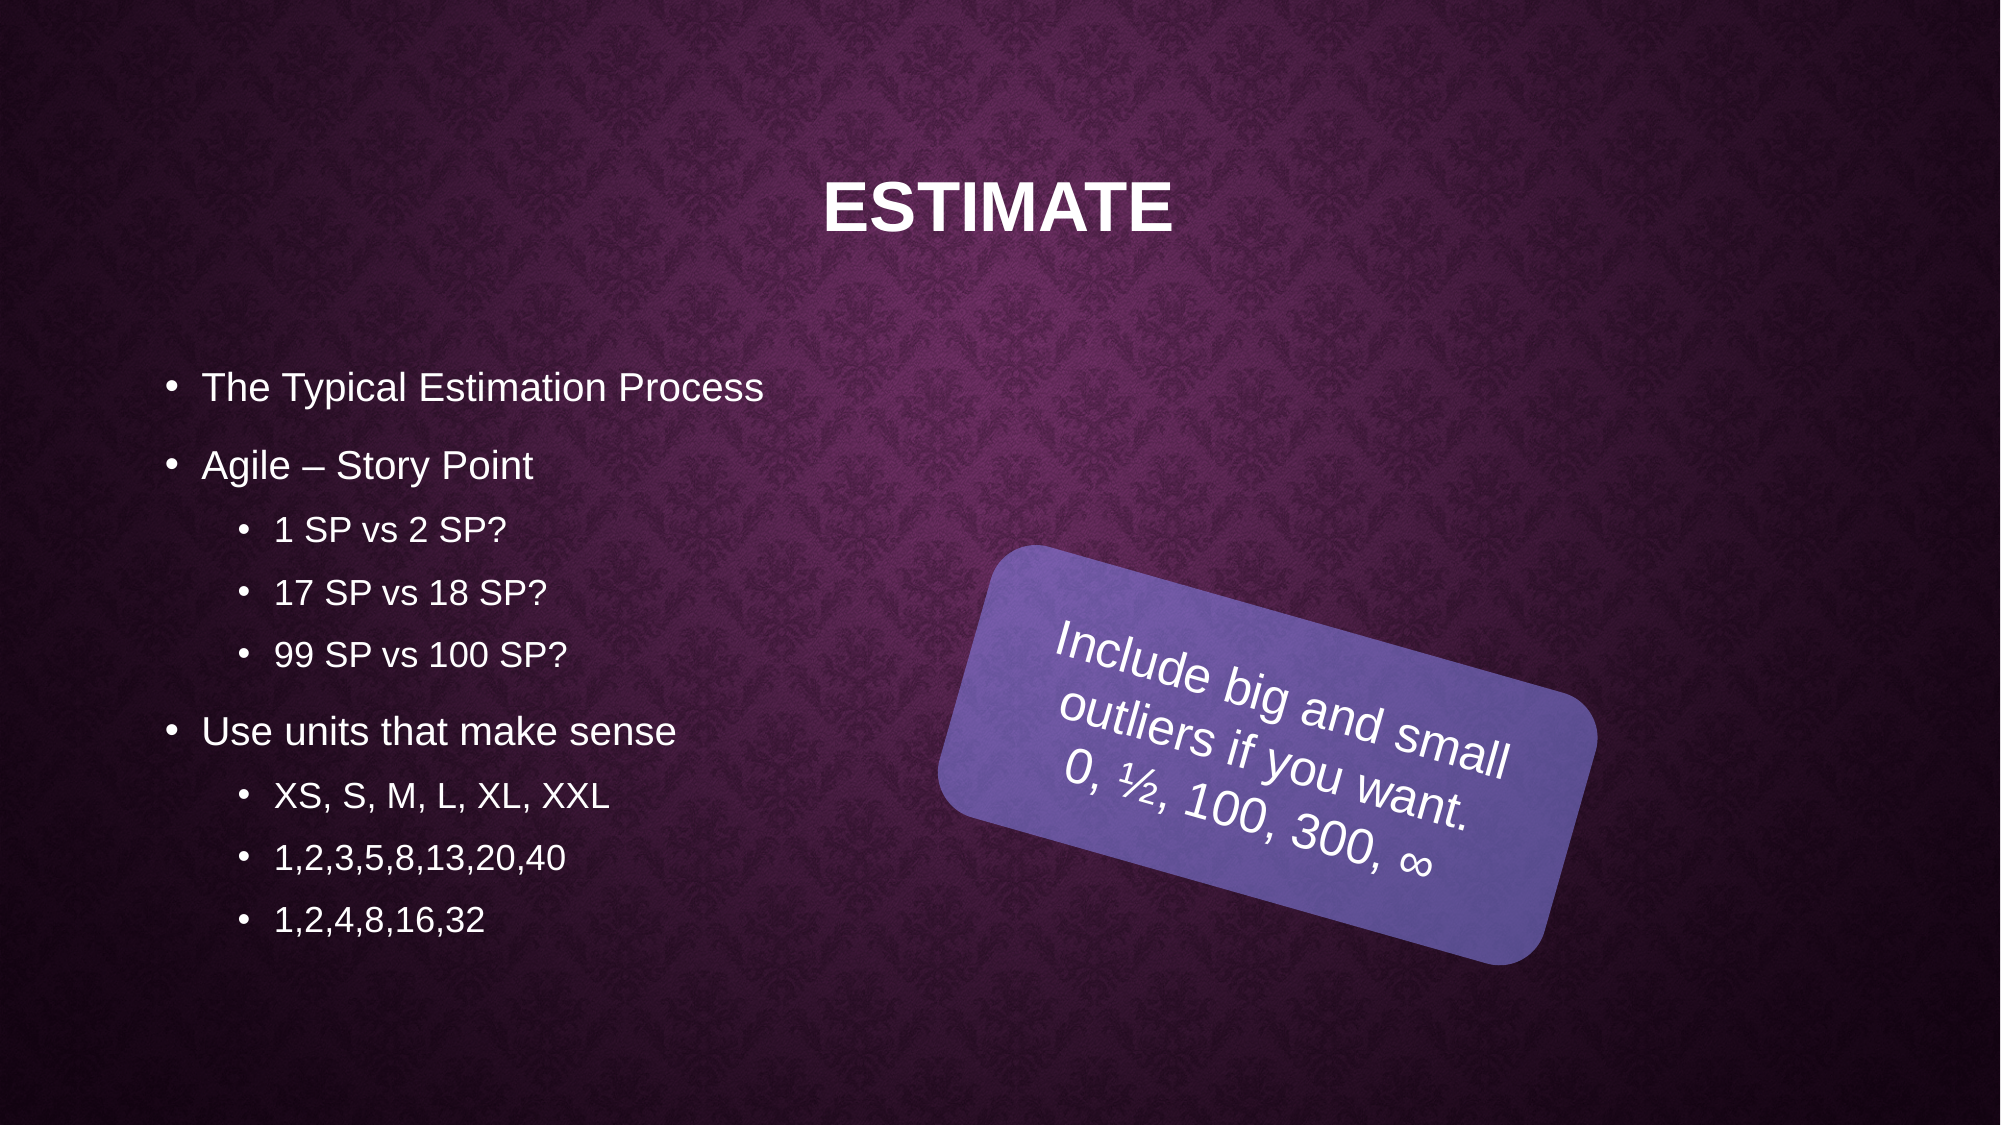

# Estimate
The Typical Estimation Process
Agile – Story Point
1 SP vs 2 SP?
17 SP vs 18 SP?
99 SP vs 100 SP?
Use units that make sense
XS, S, M, L, XL, XXL
1,2,3,5,8,13,20,40
1,2,4,8,16,32
Include big and small outliers if you want.
0, ½, 100, 300, ∞